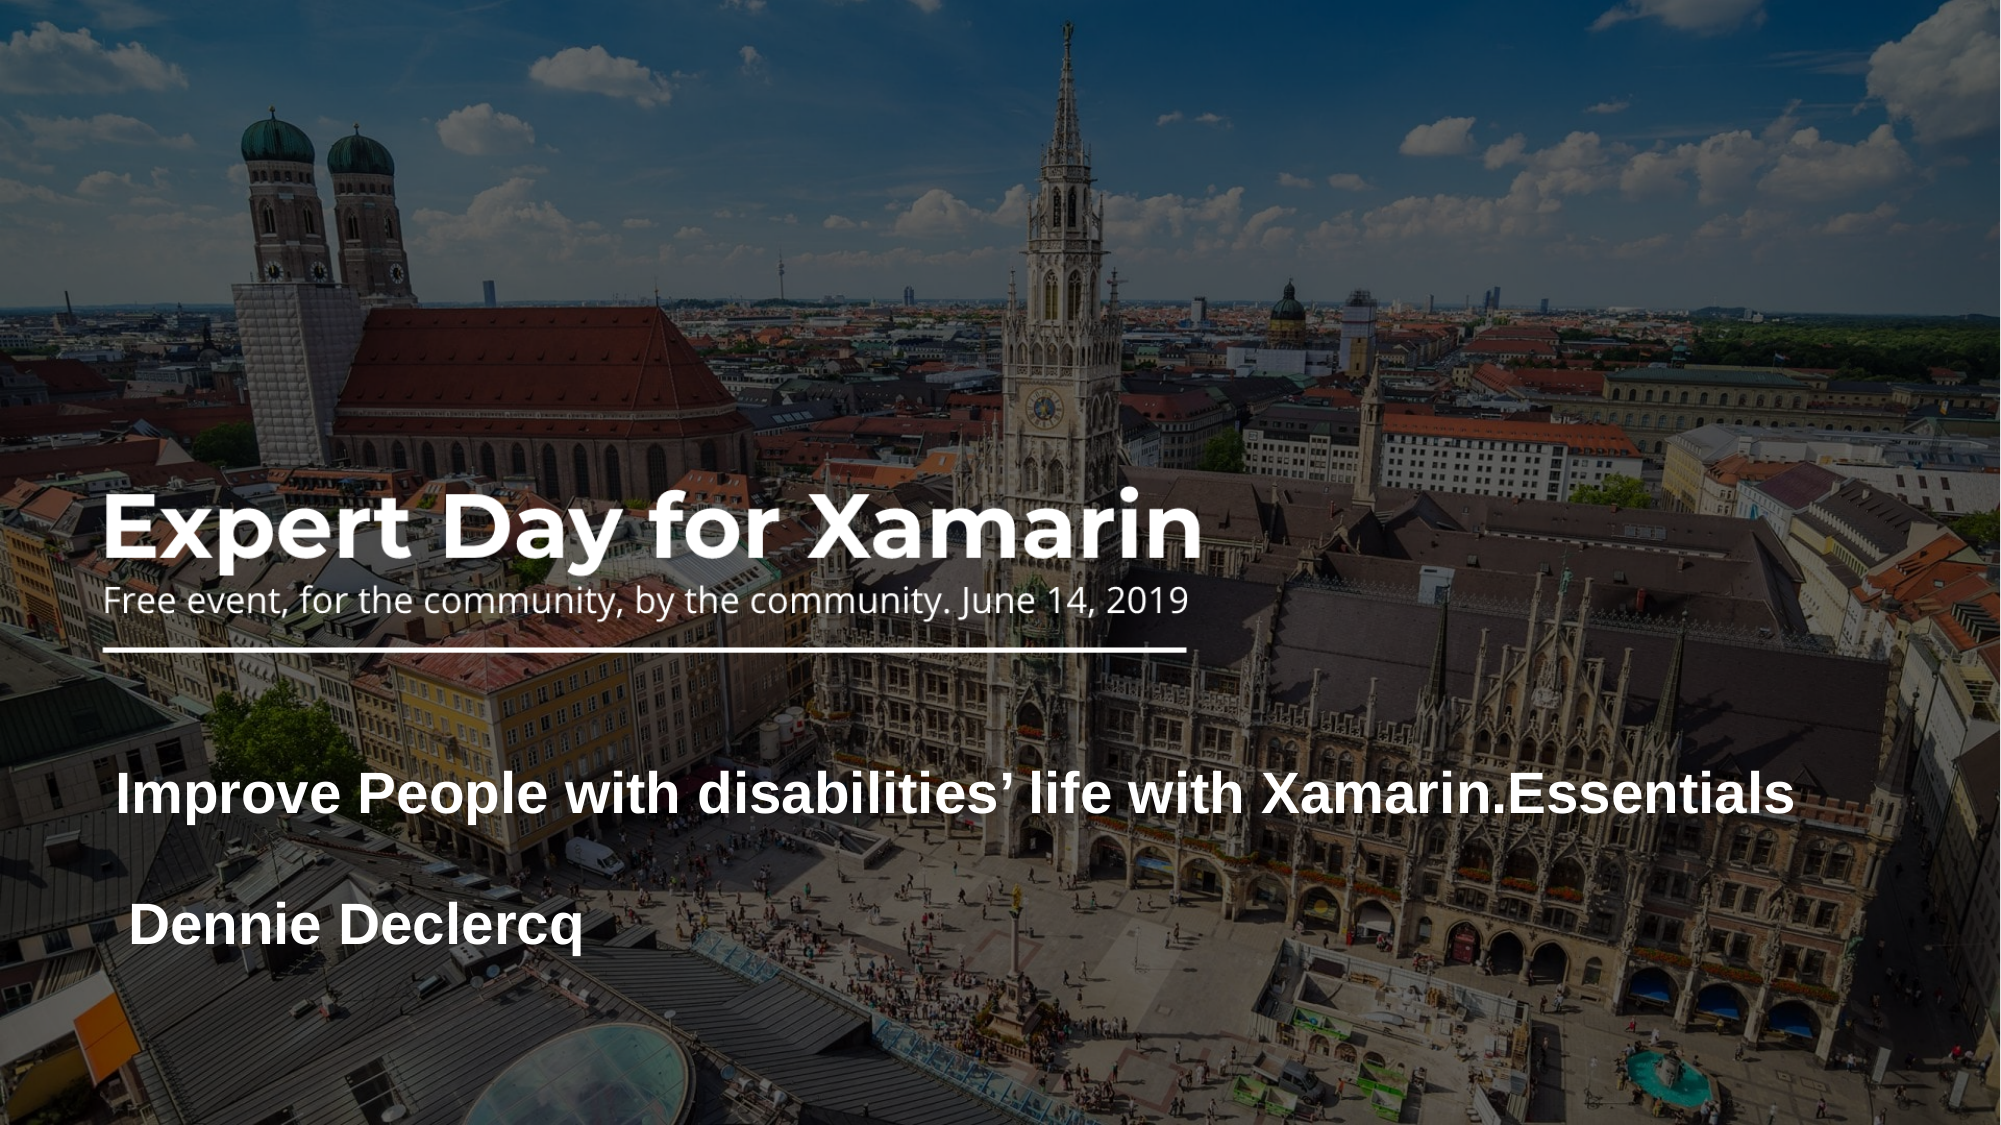

Improve People with disabilities’ life with Xamarin.Essentials
Dennie Declercq